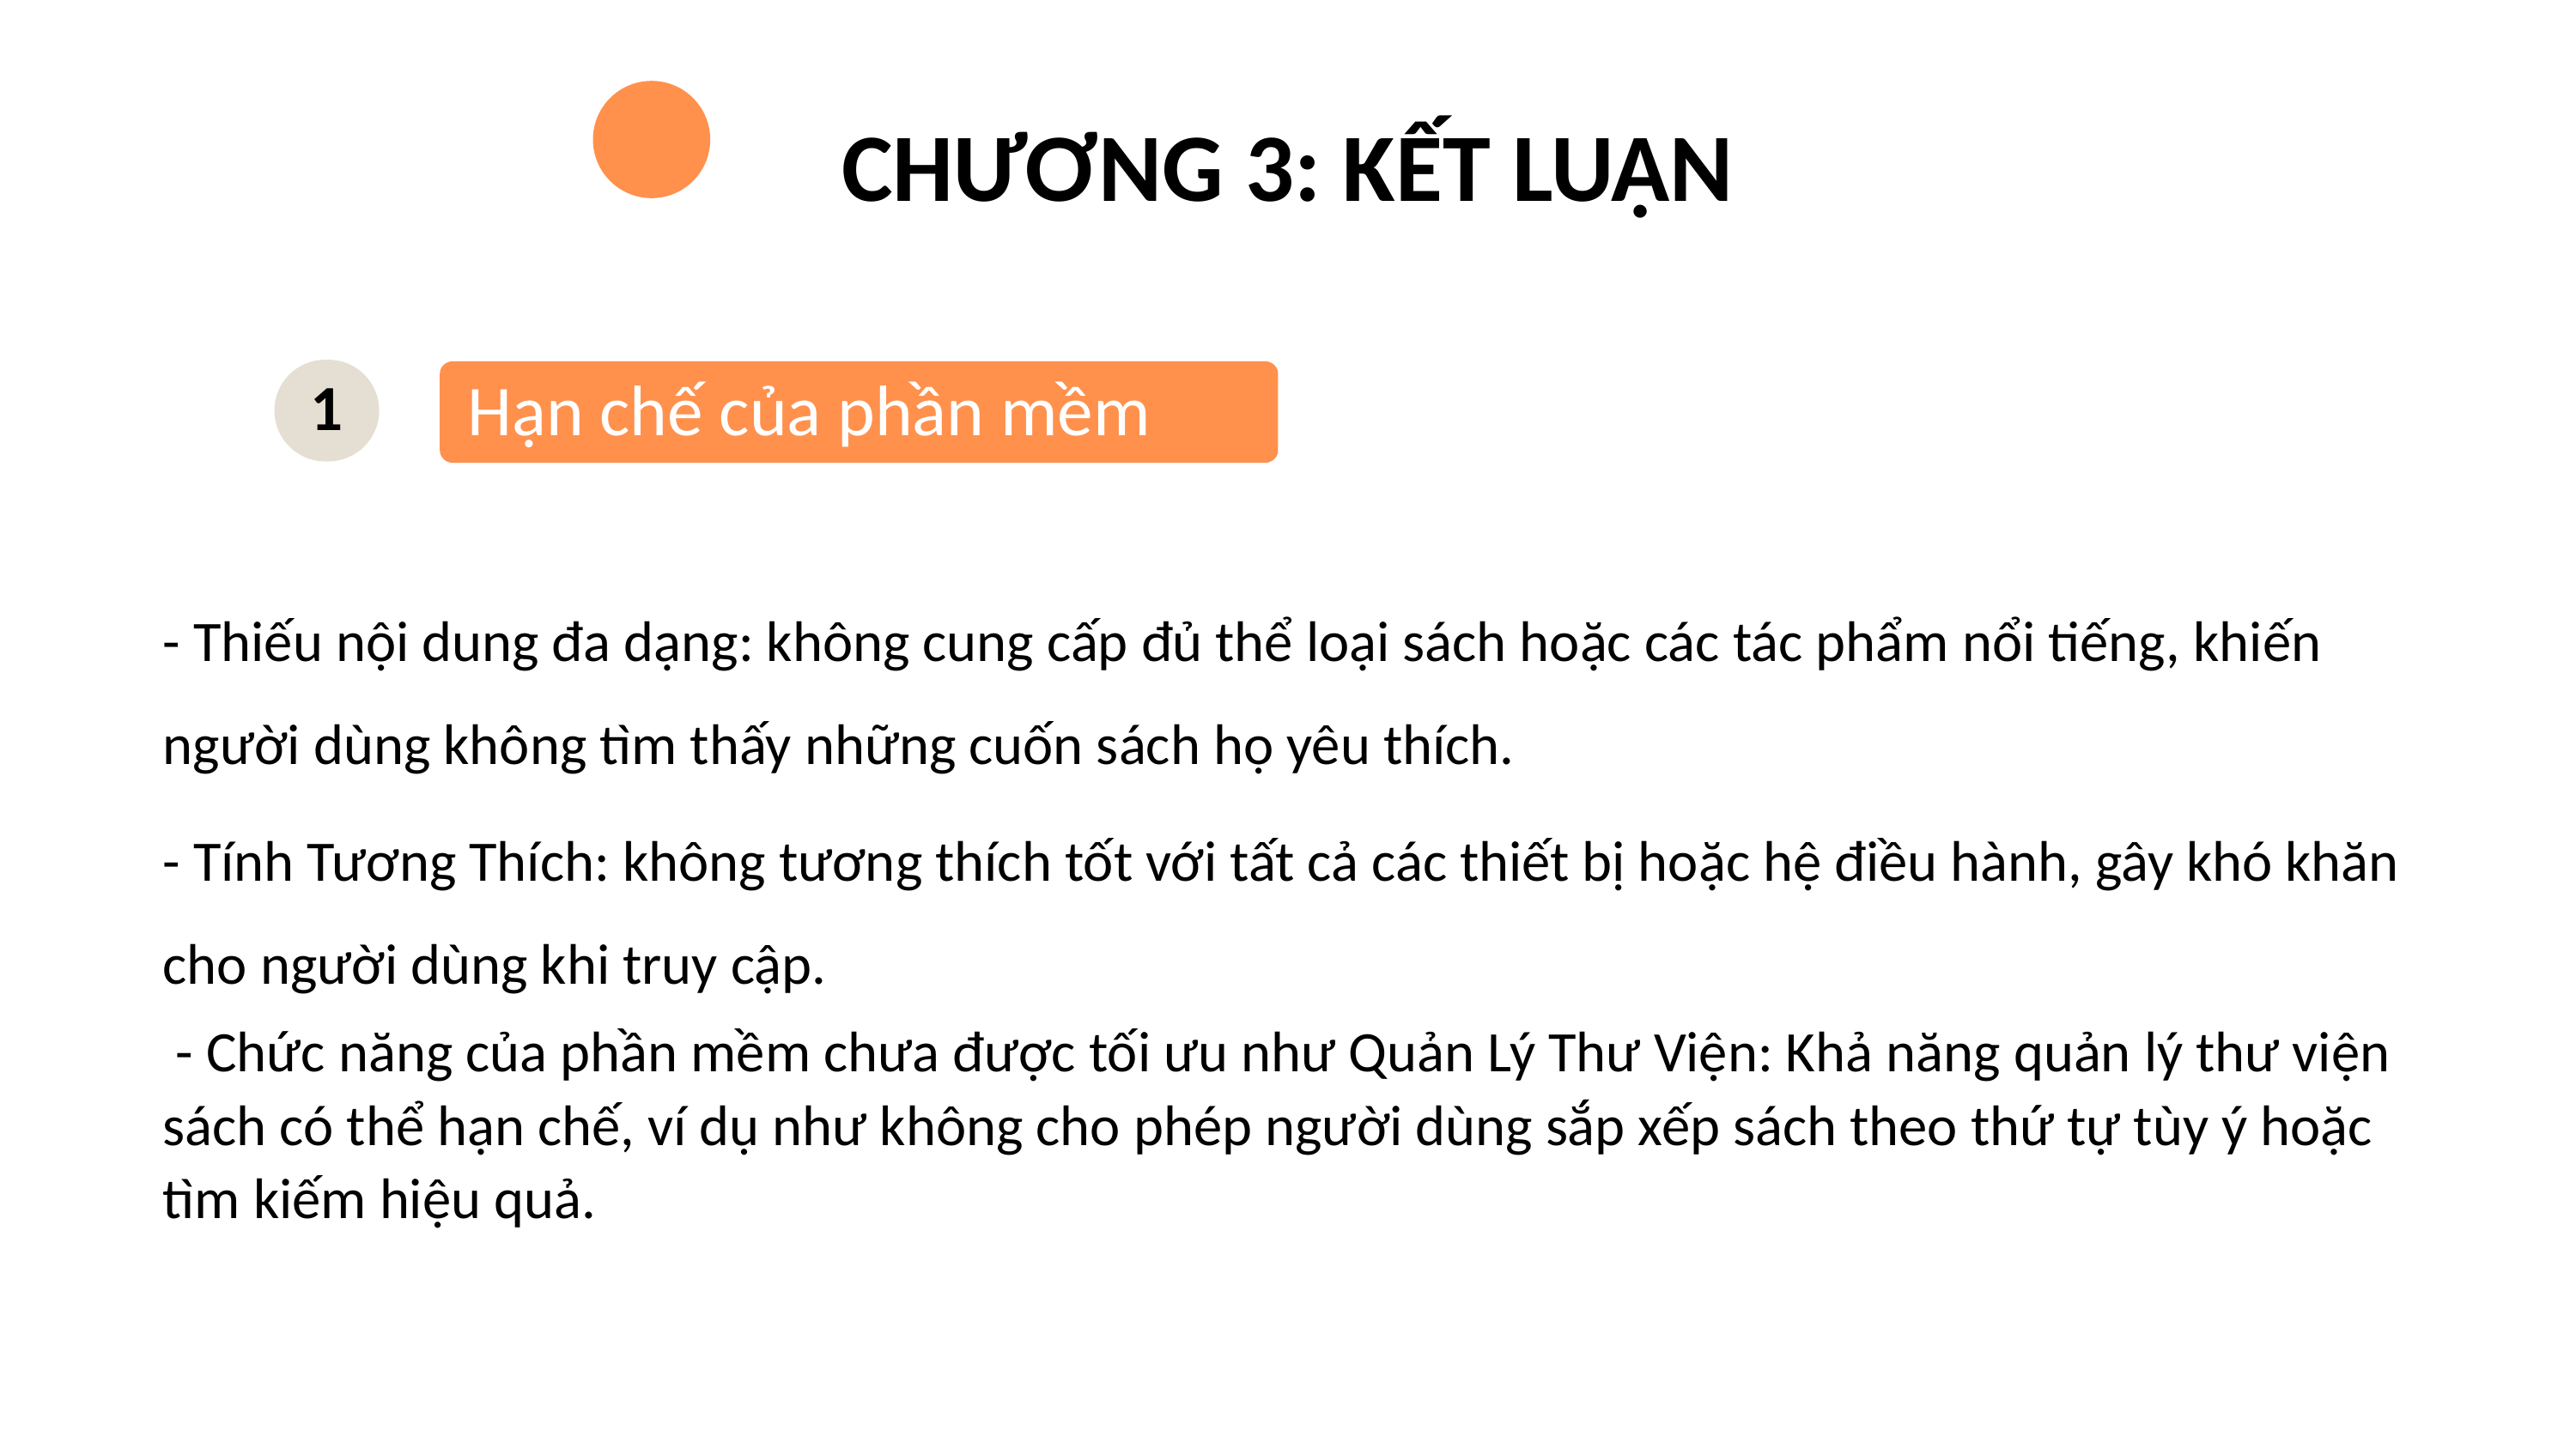

CHƯƠNG 3: KẾT LUẬN

1

Hạn chế của phần mềm

- Thiếu nội dung đa dạng: không cung cấp đủ thể loại sách hoặc các tác phẩm nổi tiếng, khiến người dùng không tìm thấy những cuốn sách họ yêu thích.
- Tính Tương Thích: không tương thích tốt với tất cả các thiết bị hoặc hệ điều hành, gây khó khăn cho người dùng khi truy cập.
 - Chức năng của phần mềm chưa được tối ưu như Quản Lý Thư Viện: Khả năng quản lý thư viện sách có thể hạn chế, ví dụ như không cho phép người dùng sắp xếp sách theo thứ tự tùy ý hoặc tìm kiếm hiệu quả.